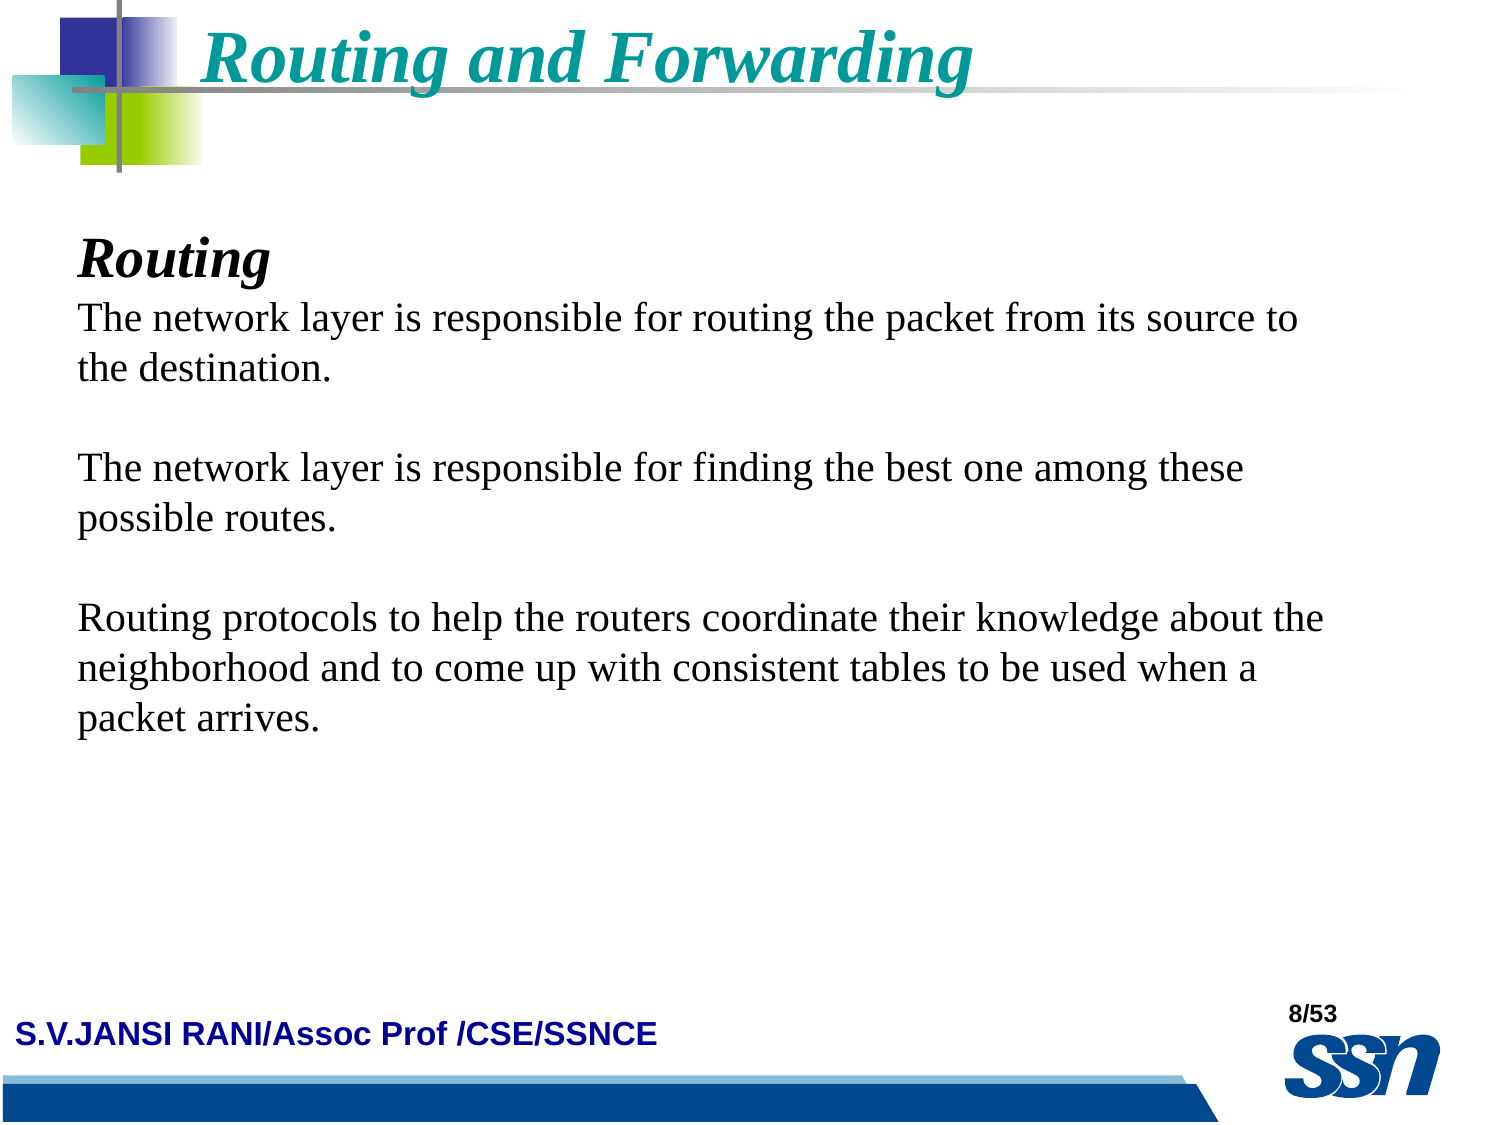

Routing and Forwarding

Routing
The network layer is responsible for routing the packet from its source to the destination.

The network layer is responsible for finding the best one among these possible routes.

Routing protocols to help the routers coordinate their knowledge about the neighborhood and to come up with consistent tables to be used when a packet arrives.